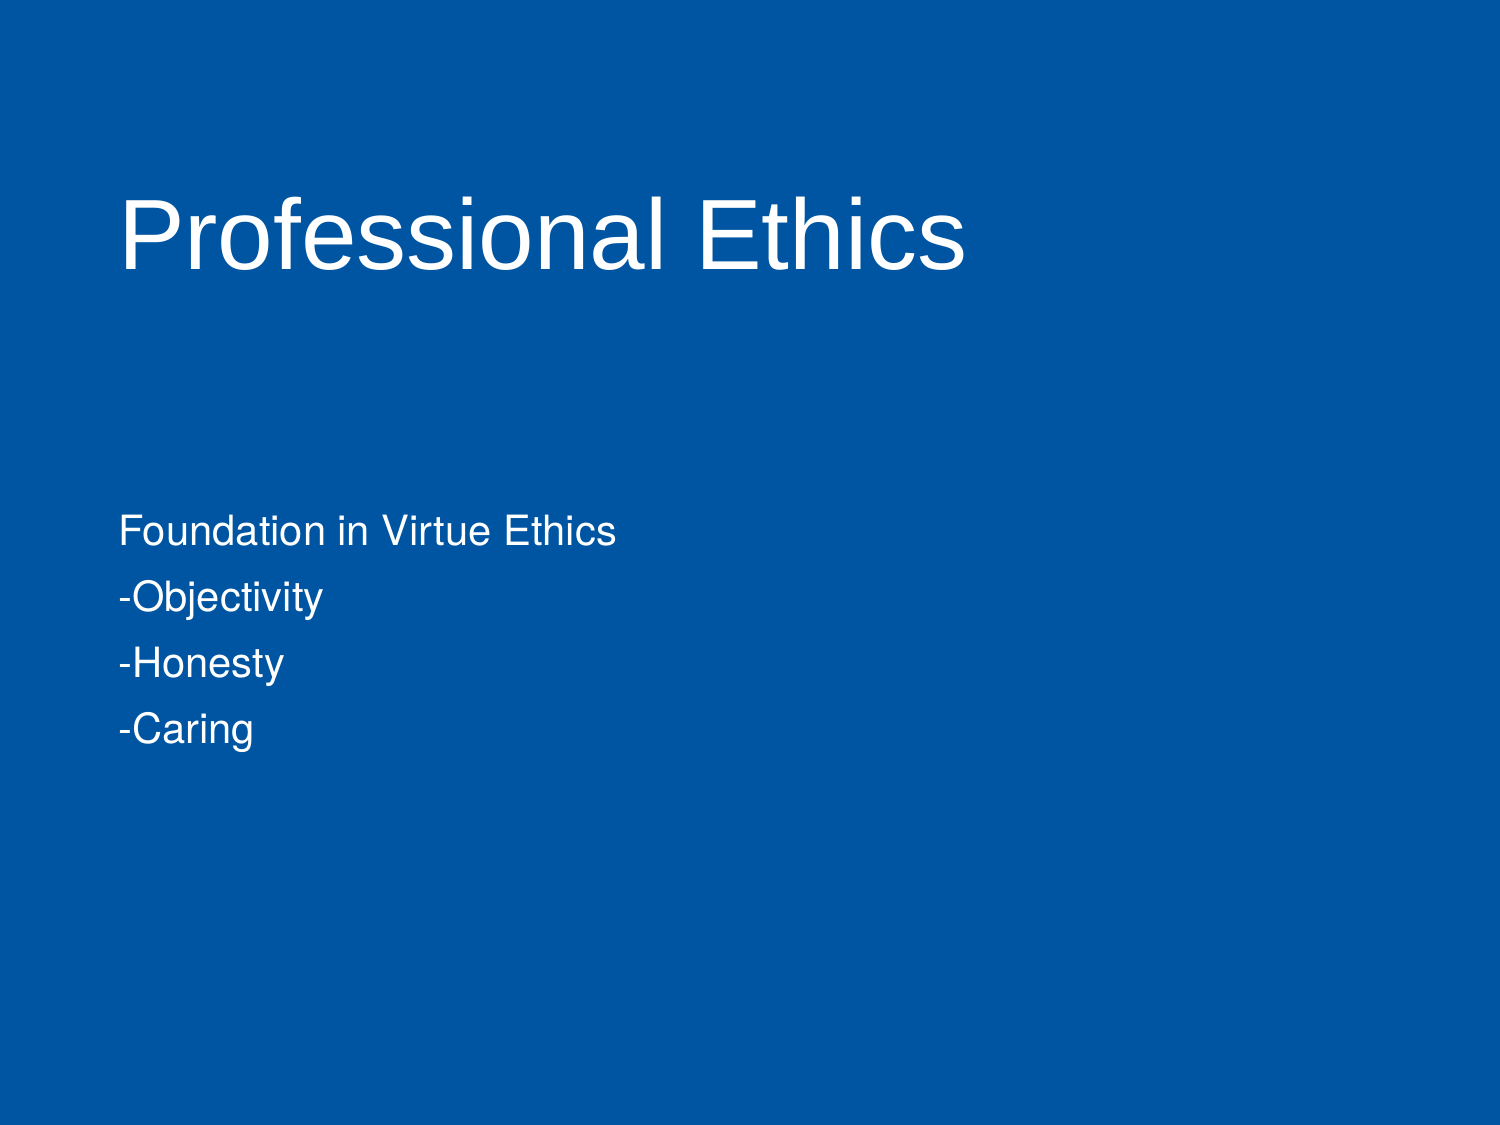

# Professional Ethics
Foundation in Virtue Ethics
-Objectivity
-Honesty
-Caring